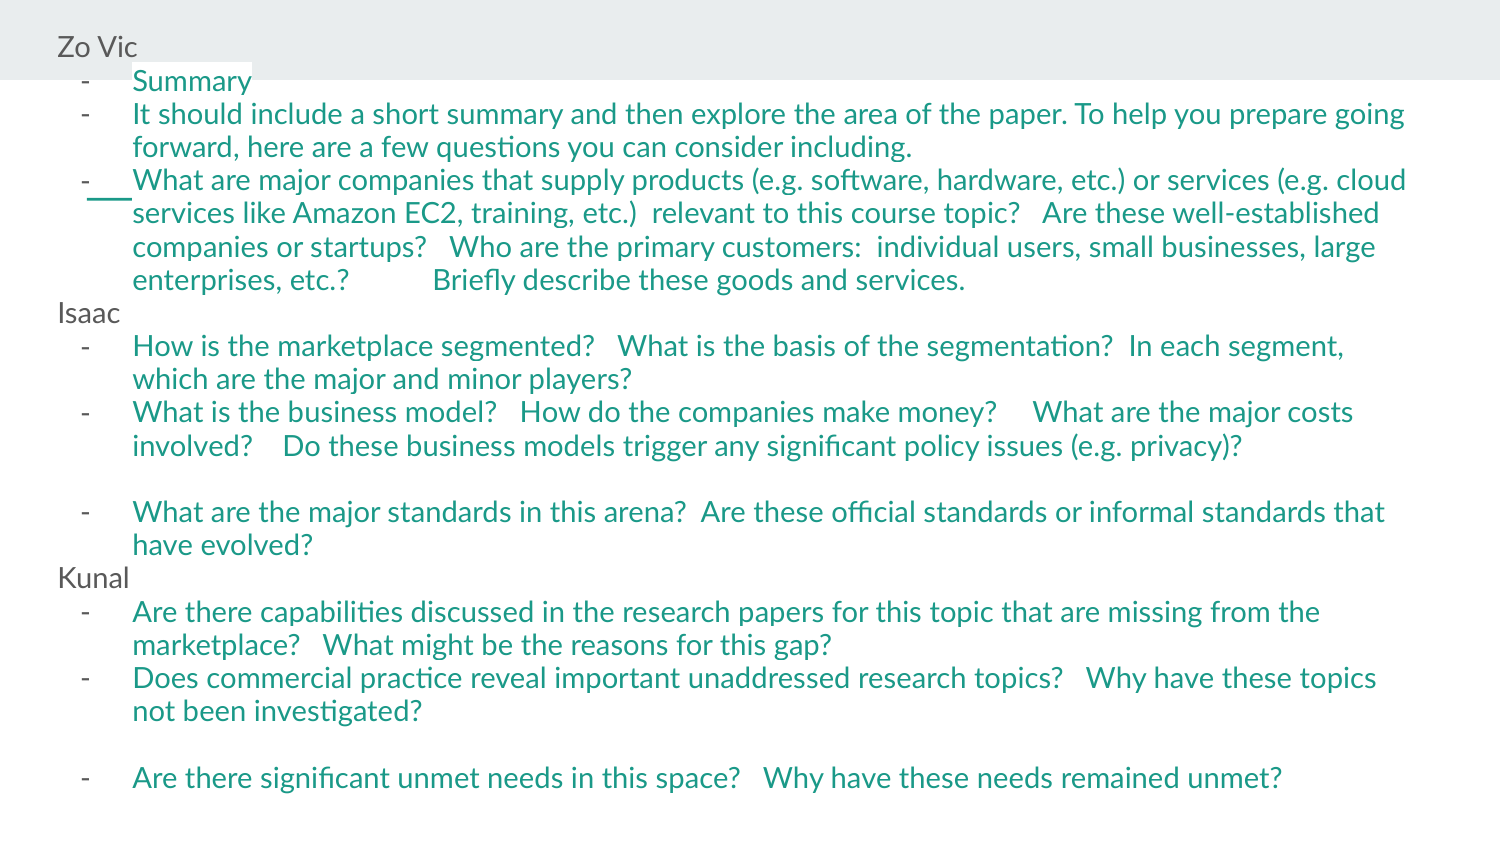

Zo Vic
Summary
It should include a short summary and then explore the area of the paper. To help you prepare going forward, here are a few questions you can consider including.
What are major companies that supply products (e.g. software, hardware, etc.) or services (e.g. cloud services like Amazon EC2, training, etc.)  relevant to this course topic?   Are these well-established companies or startups?   Who are the primary customers:  individual users, small businesses, large enterprises, etc.?	Briefly describe these goods and services.
Isaac
How is the marketplace segmented?   What is the basis of the segmentation?  In each segment, which are the major and minor players? ​
What is the business model?   How do the companies make money?	What are the major costs involved?	Do these business models trigger any significant policy issues (e.g. privacy)?​
​
What are the major standards in this arena?  Are these official standards or informal standards that have evolved?
Kunal
Are there capabilities discussed in the research papers for this topic that are missing from the marketplace?   What might be the reasons for this gap?​
Does commercial practice reveal important unaddressed research topics?   Why have these topics not been investigated?​
​
Are there significant unmet needs in this space?   Why have these needs remained unmet?​